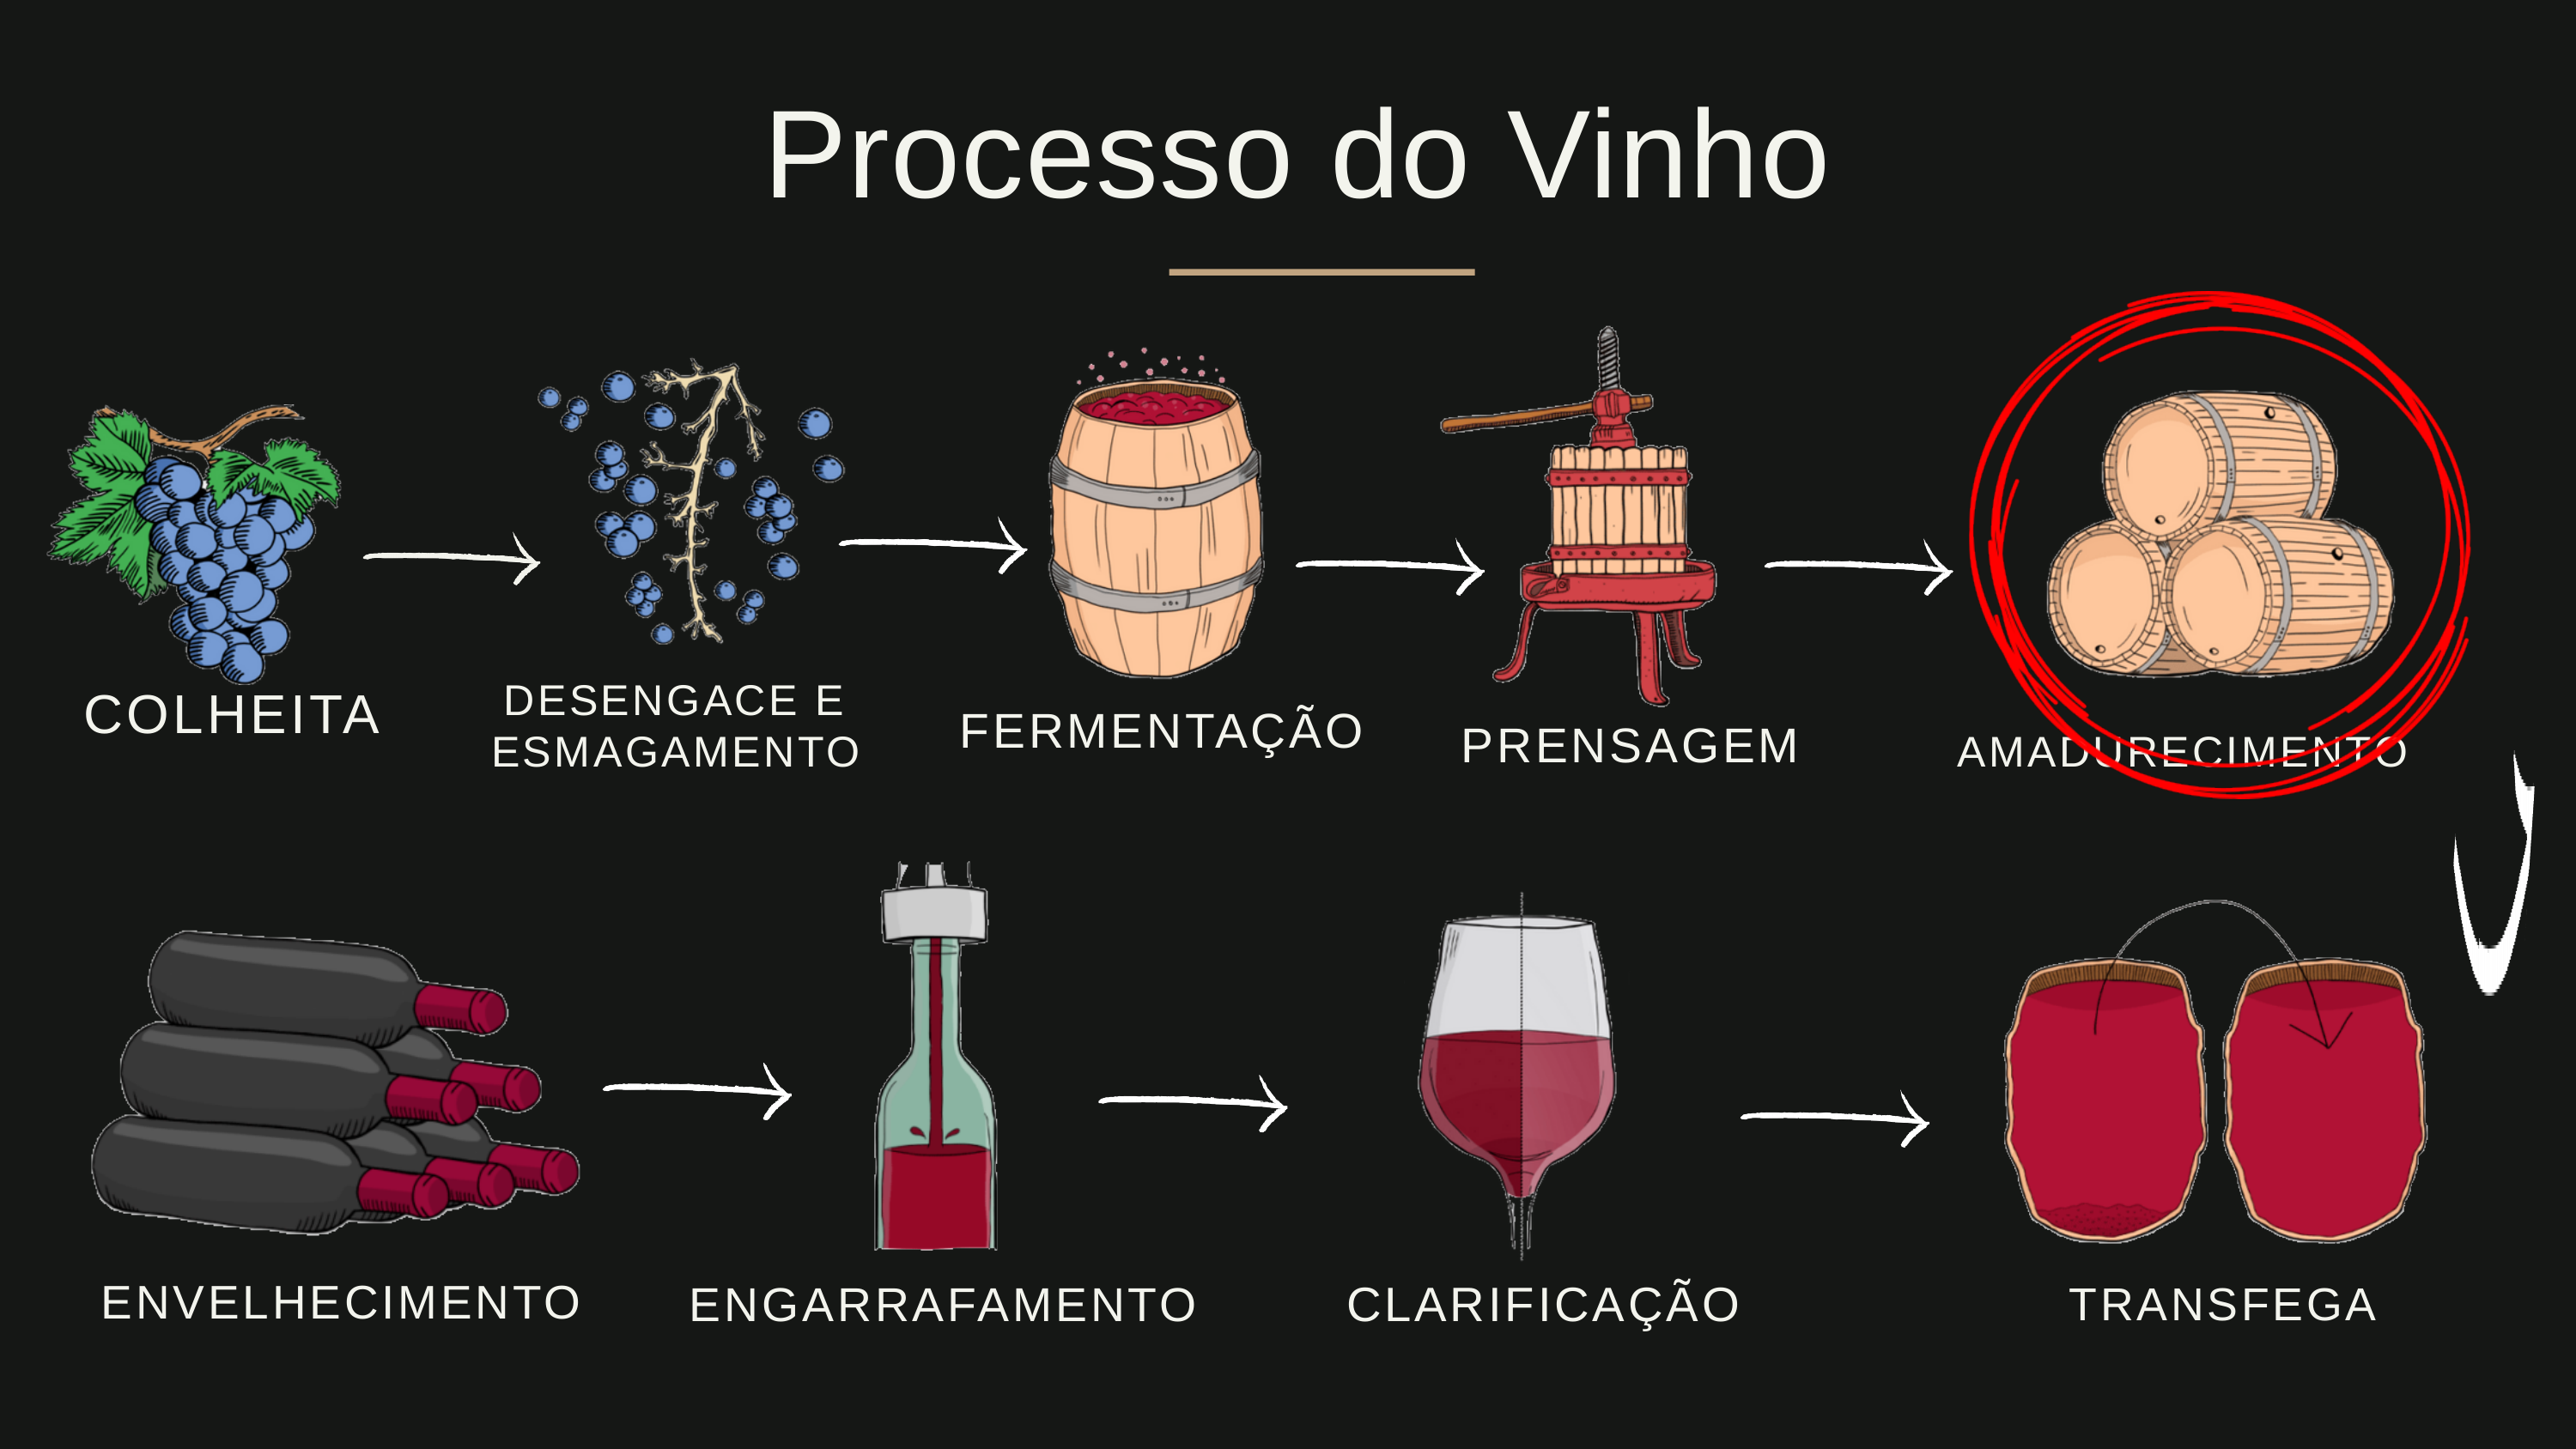

Processo do Vinho

DESENGACE E ESMAGAMENTO
COLHEITA
FERMENTAÇÃO
PRENSAGEM
AMADURECIMENTO

ENVELHECIMENTO
CLARIFICAÇÃO
ENGARRAFAMENTO
TRANSFEGA